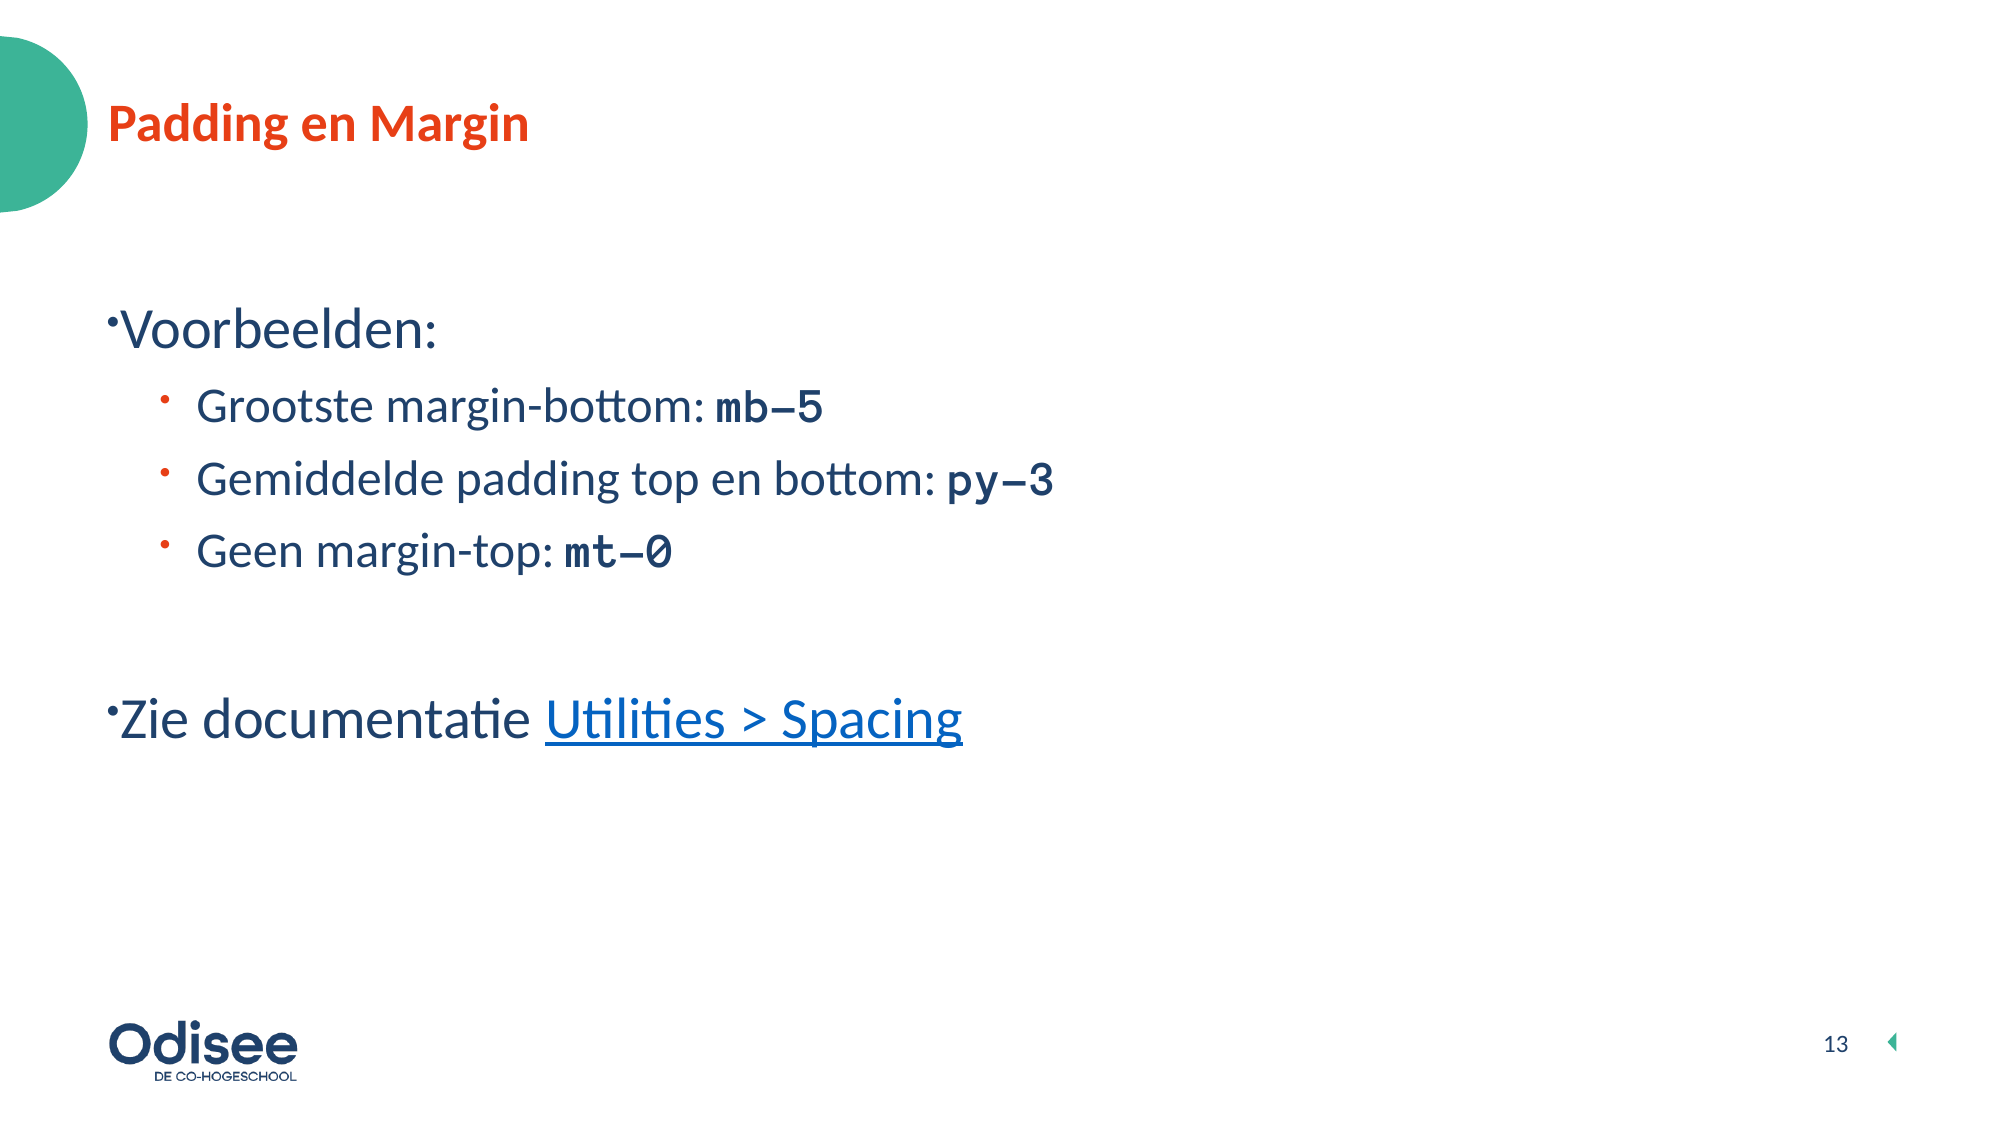

# Padding en Margin
Voorbeelden:
Grootste margin-bottom: mb-5
Gemiddelde padding top en bottom: py-3
Geen margin-top: mt-0

Zie documentatie Utilities > Spacing

13